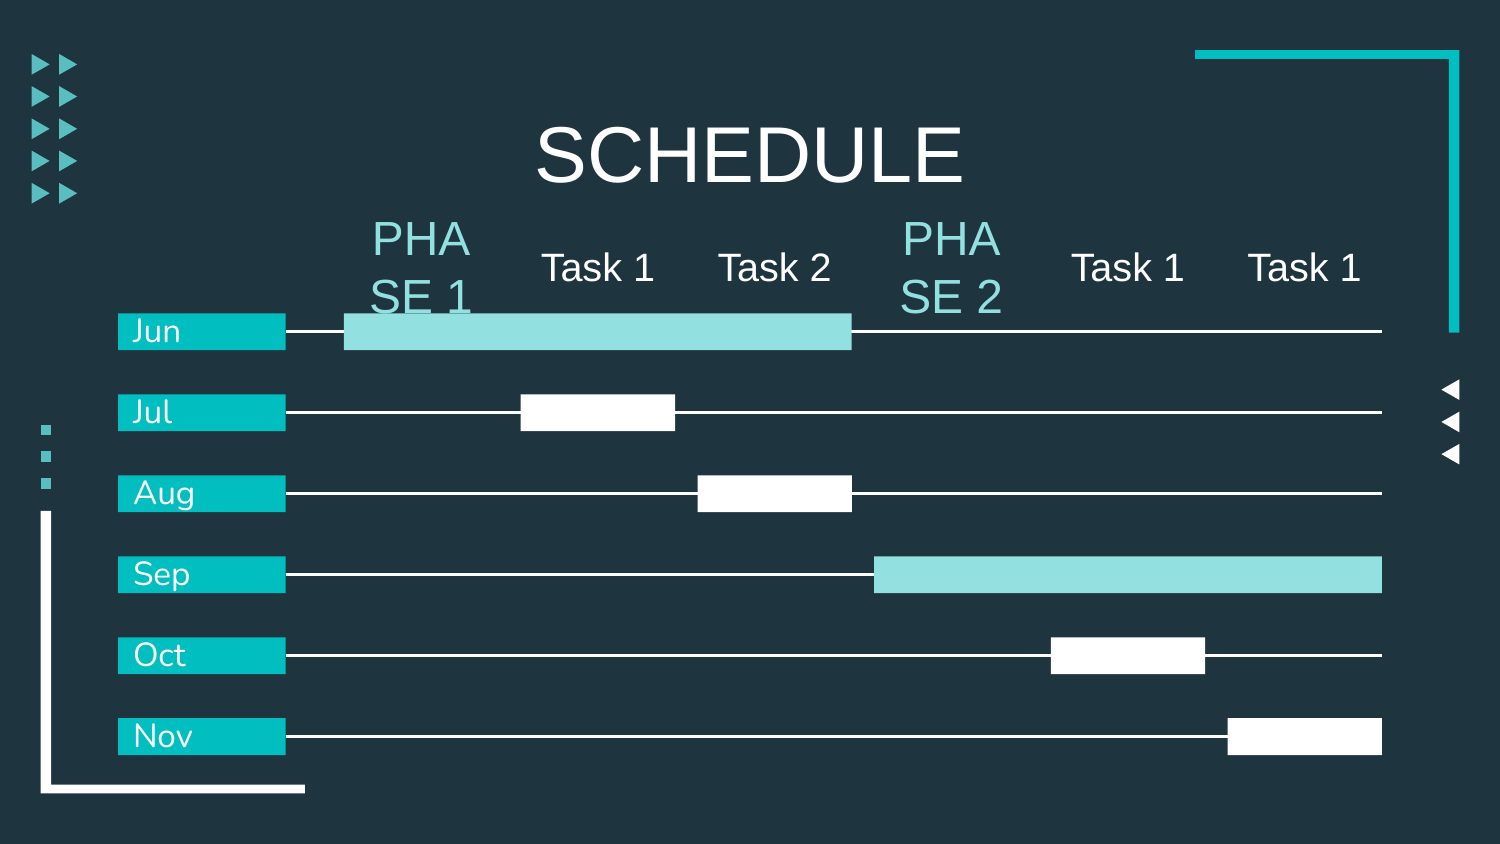

# SCHEDULE
PHASE 1
Task 1
Task 2
PHASE 2
Task 1
Task 1
Jun

Jul

Aug

Sep

Oct

Nov